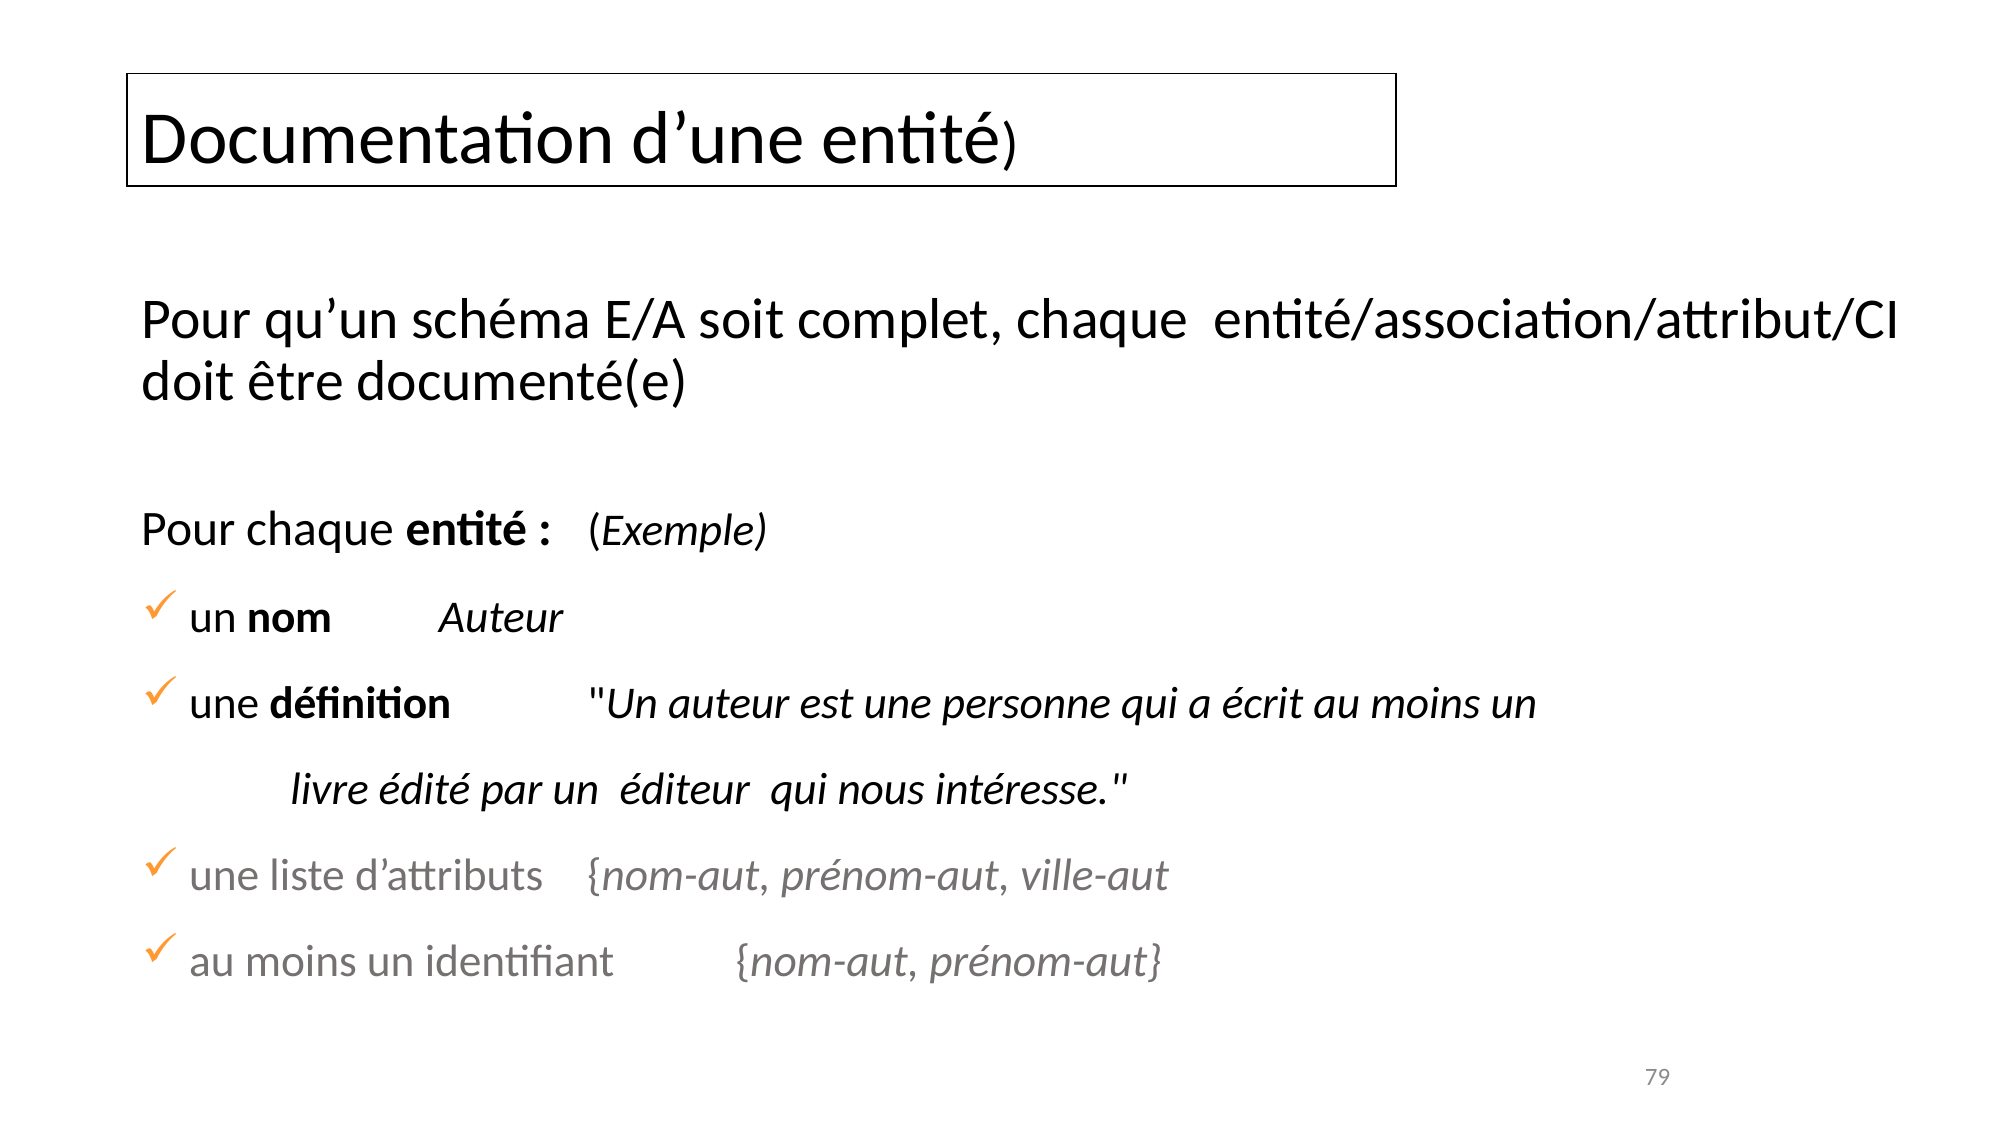

Documentation d’une entité)
Pour qu’un schéma E/A soit complet, chaque  entité/association/attribut/CI doit être documenté(e)

Pour chaque entité :		(Exemple)
 un nom			Auteur
 une définition 		"Un auteur est une personne qui a écrit au moins un
				livre édité par un  éditeur  qui nous intéresse."
 une liste d’attributs		{nom-aut, prénom-aut, ville-aut
 au moins un identifiant	{nom-aut, prénom-aut}
79